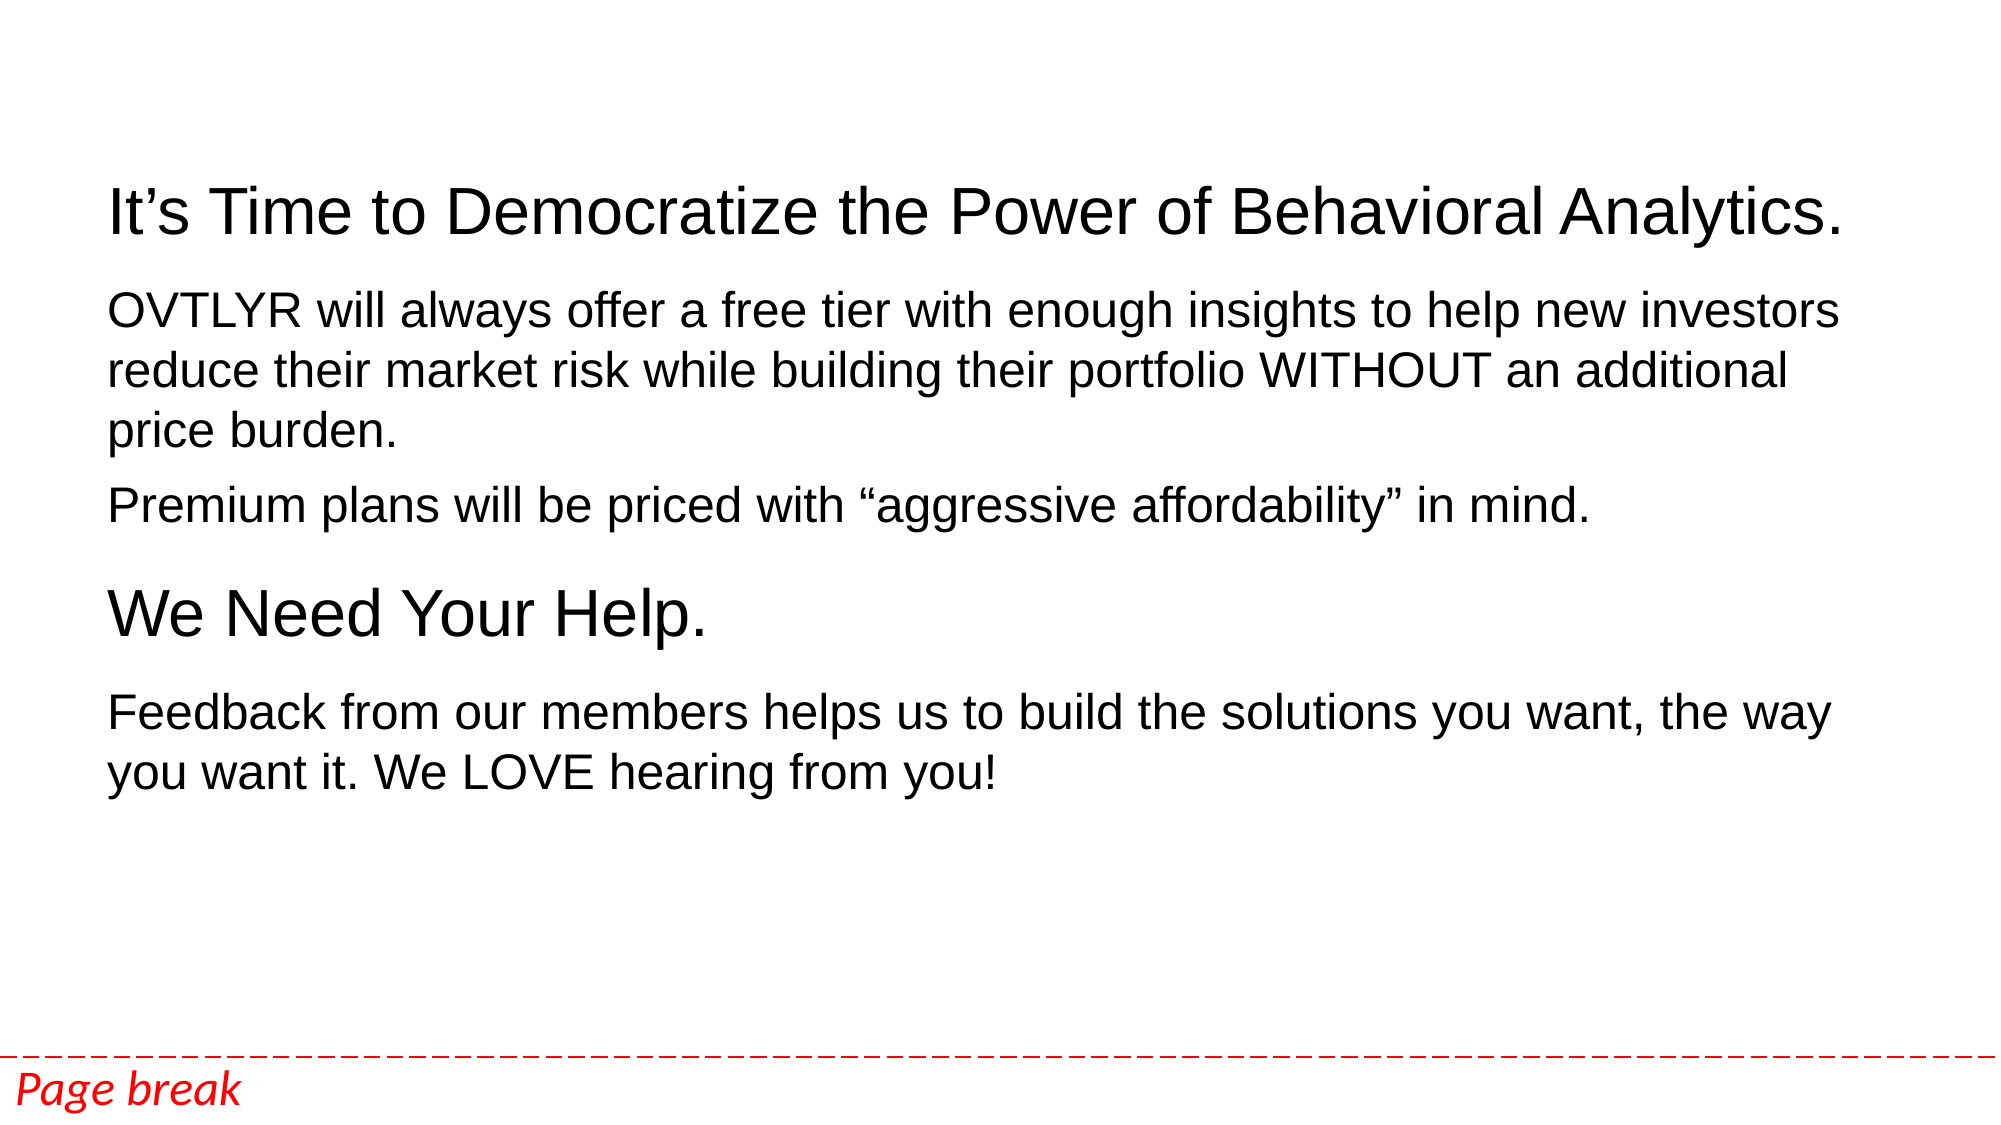

It’s Time to Democratize the Power of Behavioral Analytics.

OVTLYR will always offer a free tier with enough insights to help new investors reduce their market risk while building their portfolio WITHOUT an additional price burden.

Premium plans will be priced with “aggressive affordability” in mind.
We Need Your Help.

Feedback from our members helps us to build the solutions you want, the way you want it. We LOVE hearing from you!
Page break